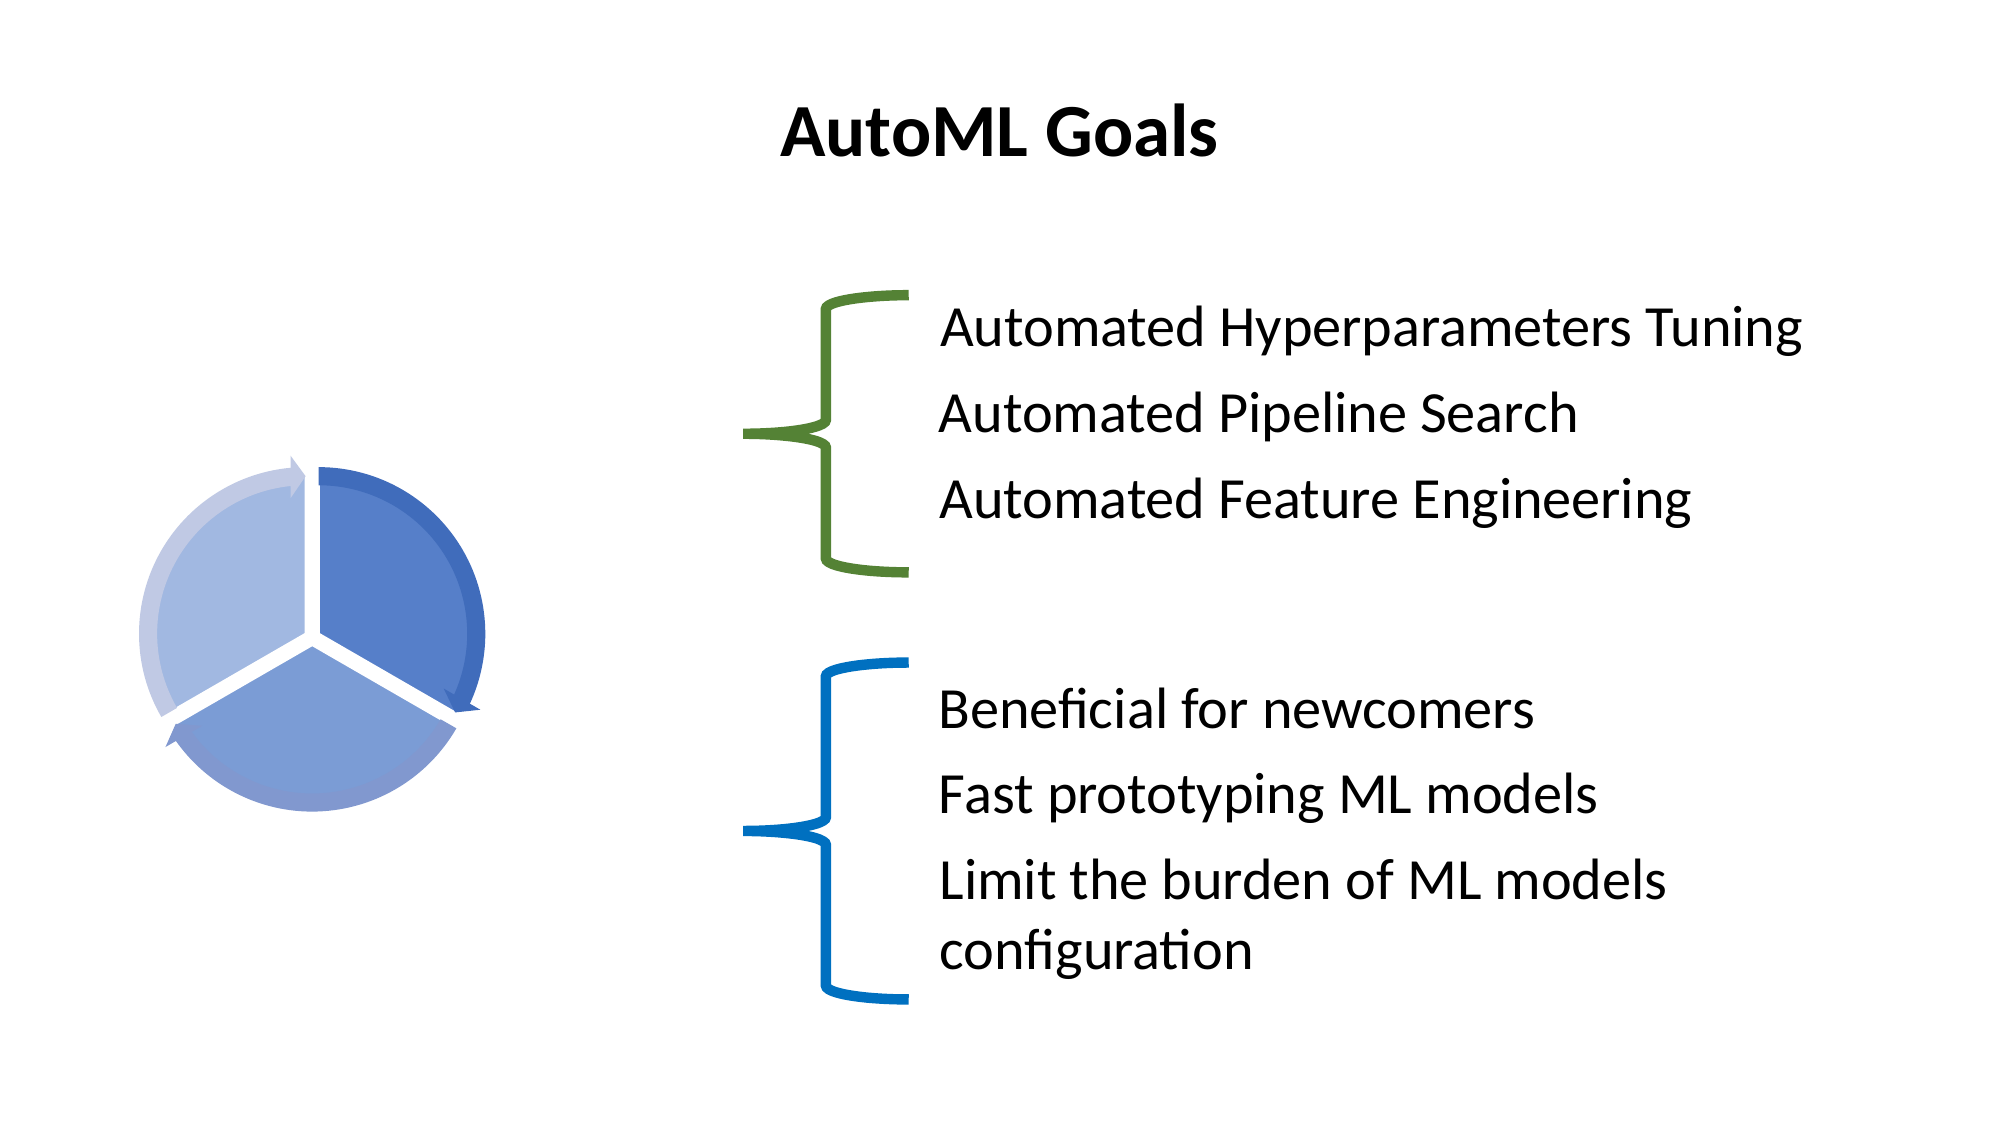

# AutoML Goals
Automated Hyperparameters Tuning

Automated Pipeline Search

Automated Feature Engineering

Beneficial for newcomers
Fast prototyping ML models
Limit the burden of ML models
configuration